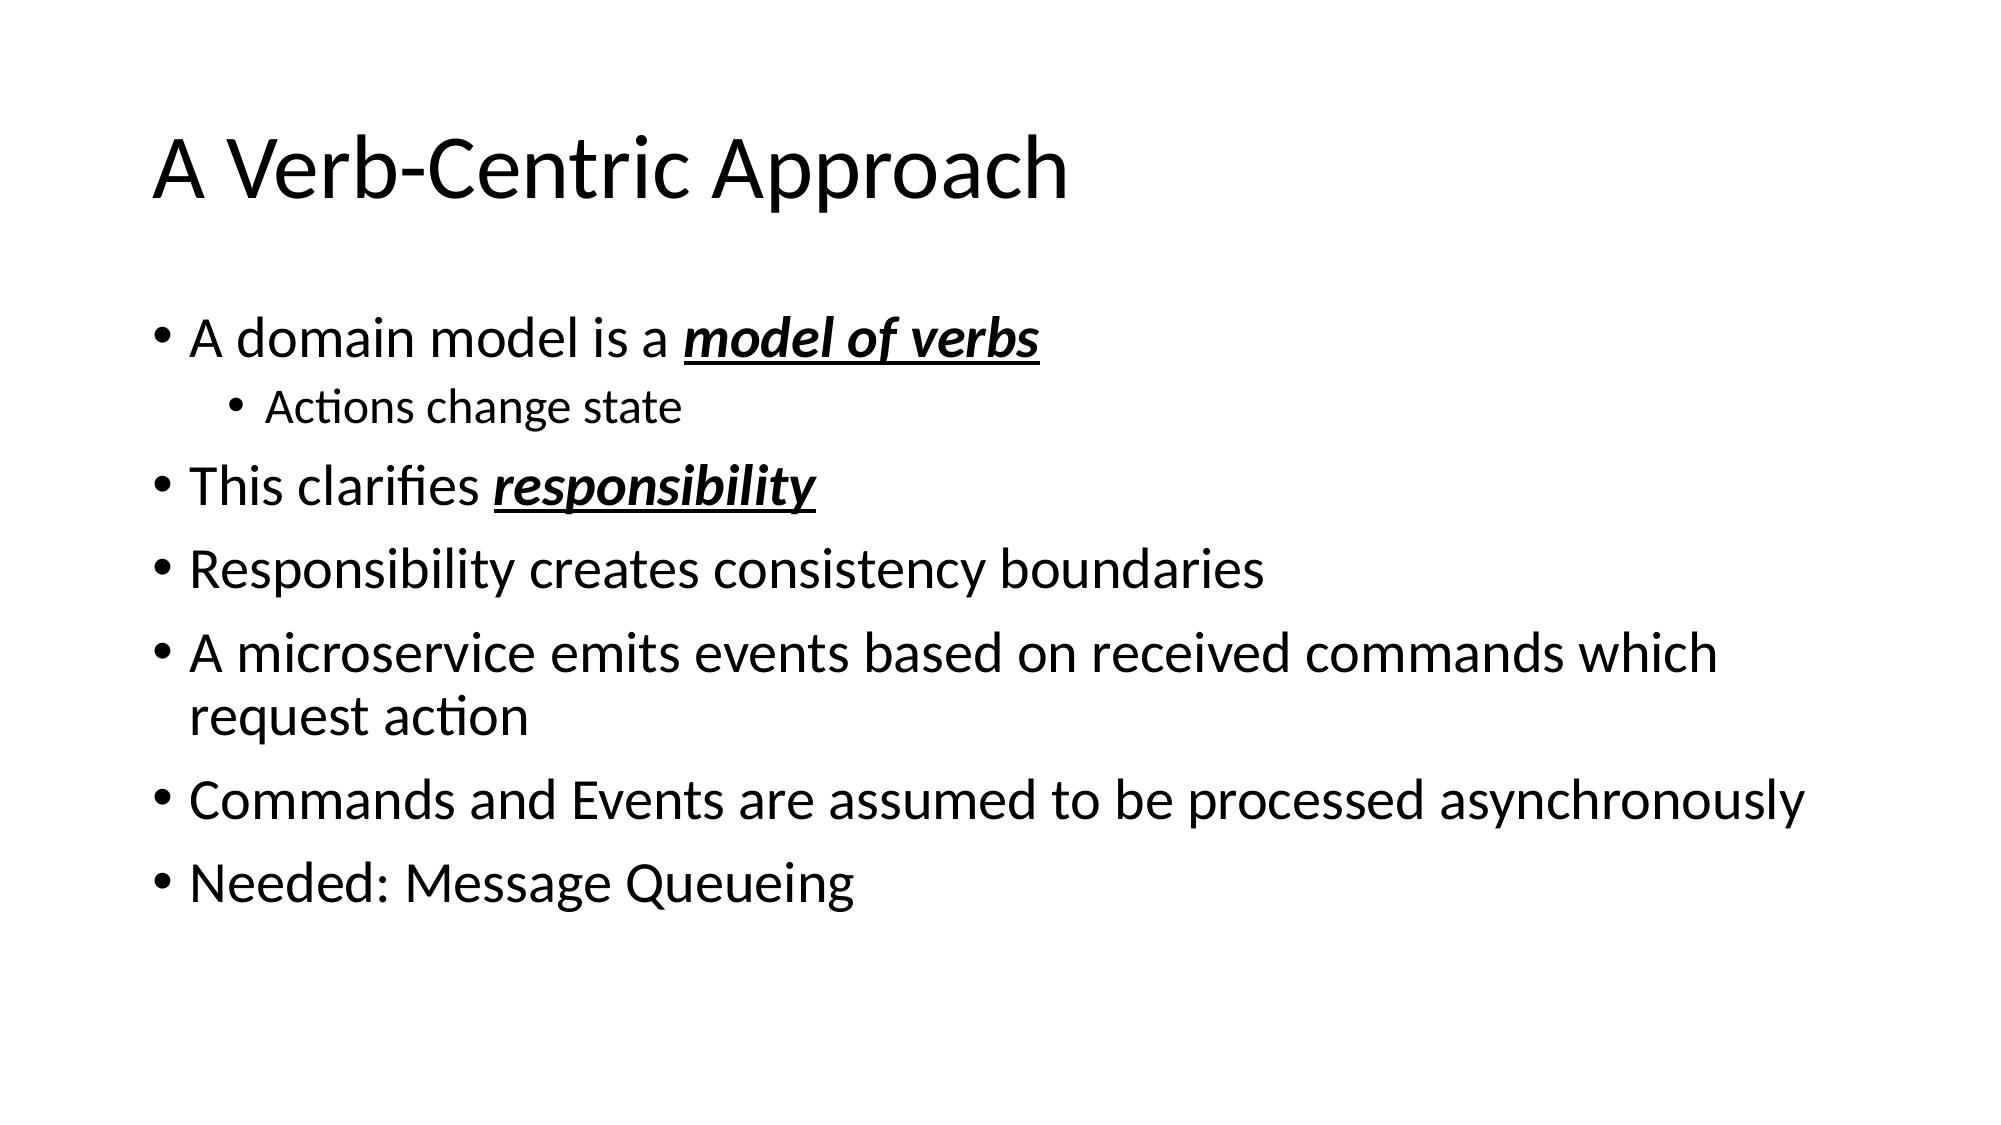

# A Verb-Centric Approach
A domain model is a model of verbs
Actions change state
This clarifies responsibility
Responsibility creates consistency boundaries
A microservice emits events based on received commands which request action
Commands and Events are assumed to be processed asynchronously
Needed: Message Queueing